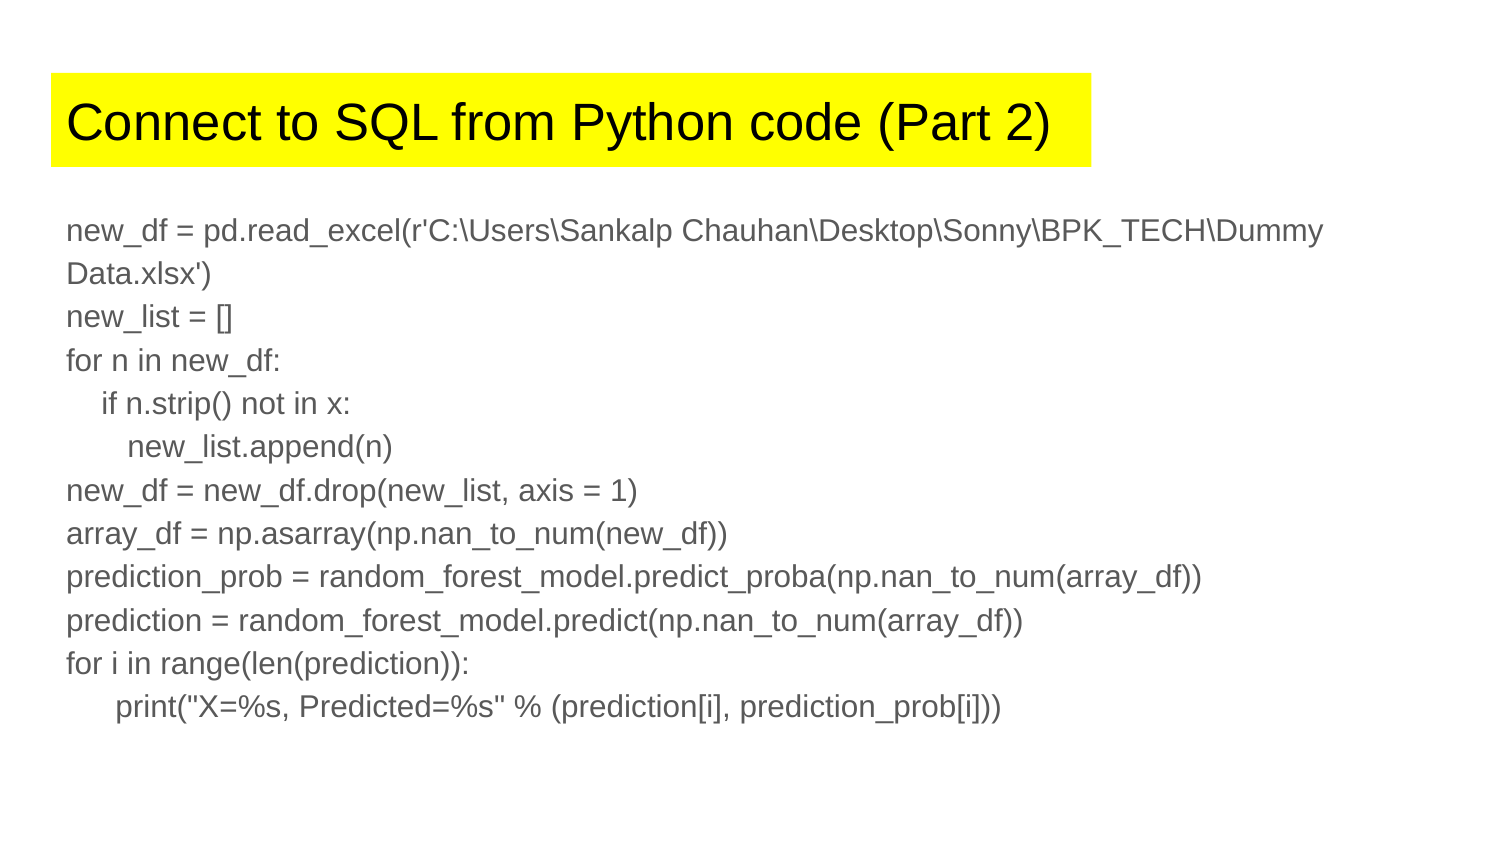

# Connect to SQL from Python code (Part 2)
new_df = pd.read_excel(r'C:\Users\Sankalp Chauhan\Desktop\Sonny\BPK_TECH\Dummy Data.xlsx')
new_list = []
for n in new_df:
    if n.strip() not in x:
       new_list.append(n)
new_df = new_df.drop(new_list, axis = 1)
array_df = np.asarray(np.nan_to_num(new_df))
prediction_prob = random_forest_model.predict_proba(np.nan_to_num(array_df))
prediction = random_forest_model.predict(np.nan_to_num(array_df))
for i in range(len(prediction)):
	 print("X=%s, Predicted=%s" % (prediction[i], prediction_prob[i]))